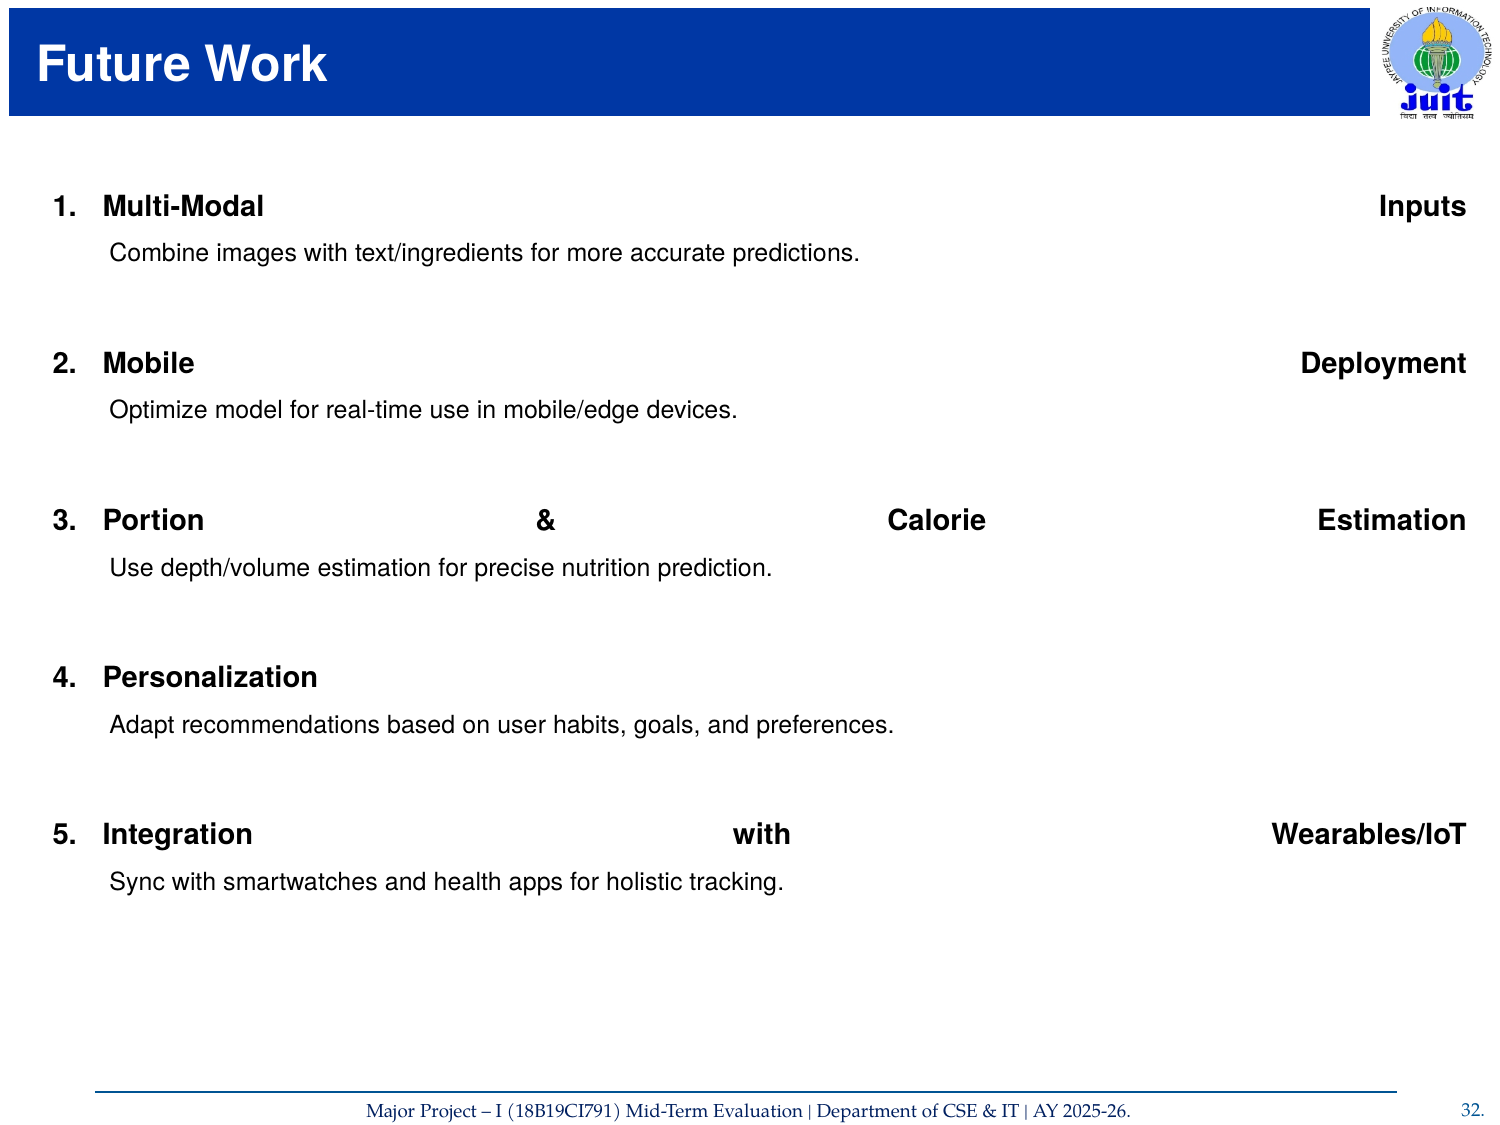

# Future Work

Multi-Modal Inputs
 Combine images with text/ingredients for more accurate predictions.

Mobile Deployment
 Optimize model for real-time use in mobile/edge devices.

Portion & Calorie Estimation
 Use depth/volume estimation for precise nutrition prediction.

Personalization
 Adapt recommendations based on user habits, goals, and preferences.

Integration with Wearables/IoT
 Sync with smartwatches and health apps for holistic tracking.